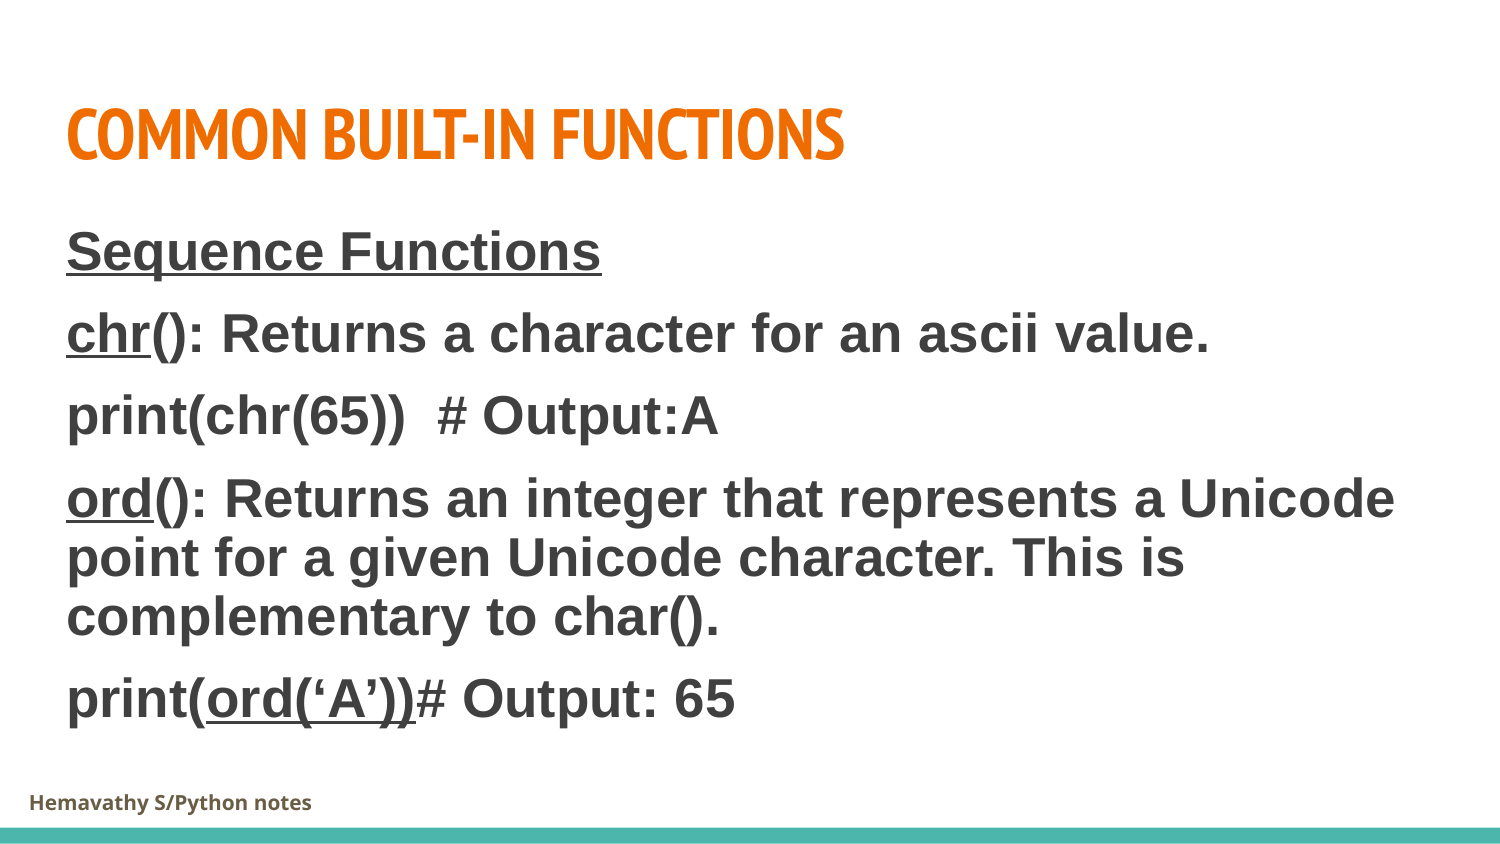

# COMMON BUILT-IN FUNCTIONS
Sequence Functions
chr(): Returns a character for an ascii value.
print(chr(65))  # Output:A
ord(): Returns an integer that represents a Unicode point for a given Unicode character. This is complementary to char().
print(ord(‘A’))# Output: 65